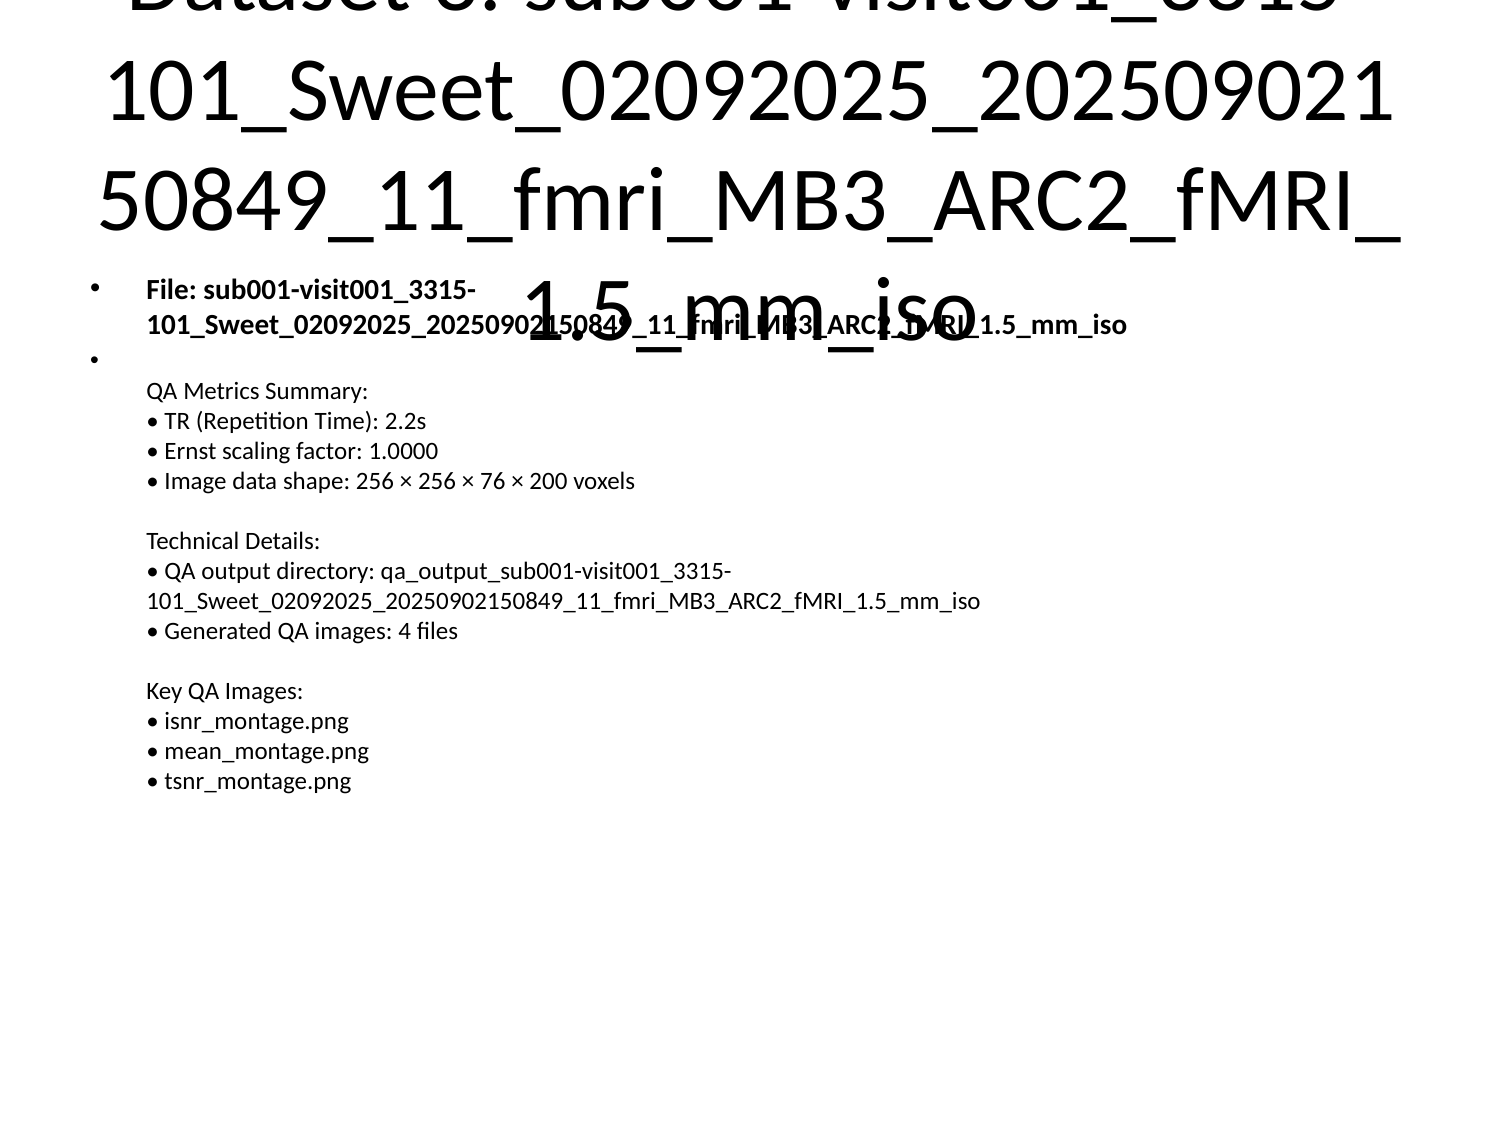

# Dataset 3: sub001-visit001_3315-101_Sweet_02092025_20250902150849_11_fmri_MB3_ARC2_fMRI_1.5_mm_iso
File: sub001-visit001_3315-101_Sweet_02092025_20250902150849_11_fmri_MB3_ARC2_fMRI_1.5_mm_iso
QA Metrics Summary:
• TR (Repetition Time): 2.2s
• Ernst scaling factor: 1.0000
• Image data shape: 256 × 256 × 76 × 200 voxels
Technical Details:
• QA output directory: qa_output_sub001-visit001_3315-101_Sweet_02092025_20250902150849_11_fmri_MB3_ARC2_fMRI_1.5_mm_iso
• Generated QA images: 4 files
Key QA Images:
• isnr_montage.png
• mean_montage.png
• tsnr_montage.png